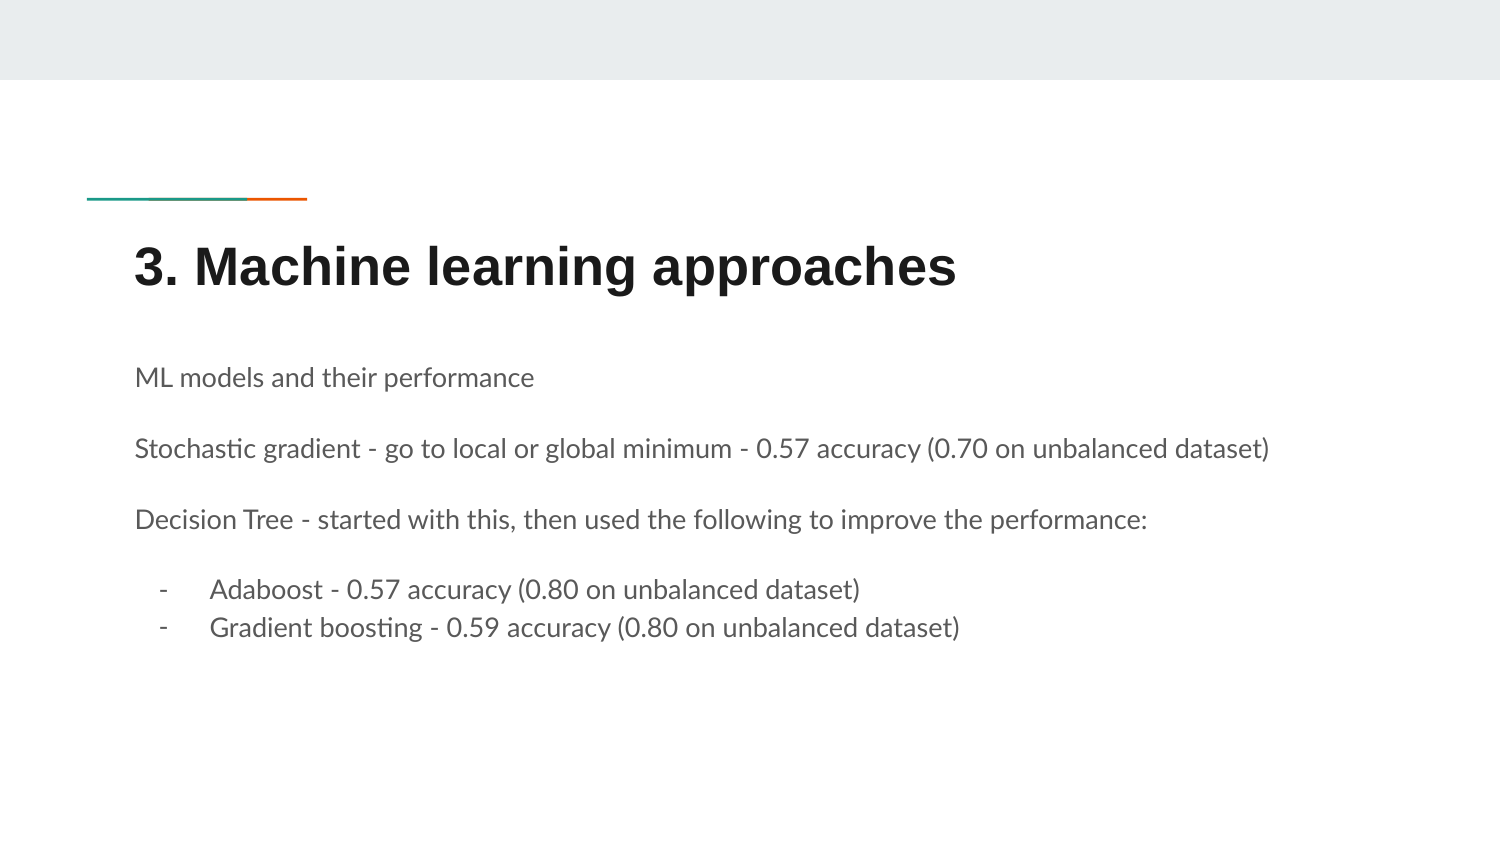

# 3. Machine learning approaches

ML models and their performance
Stochastic gradient - go to local or global minimum - 0.57 accuracy (0.70 on unbalanced dataset)
Decision Tree - started with this, then used the following to improve the performance:
Adaboost - 0.57 accuracy (0.80 on unbalanced dataset)
Gradient boosting - 0.59 accuracy (0.80 on unbalanced dataset)